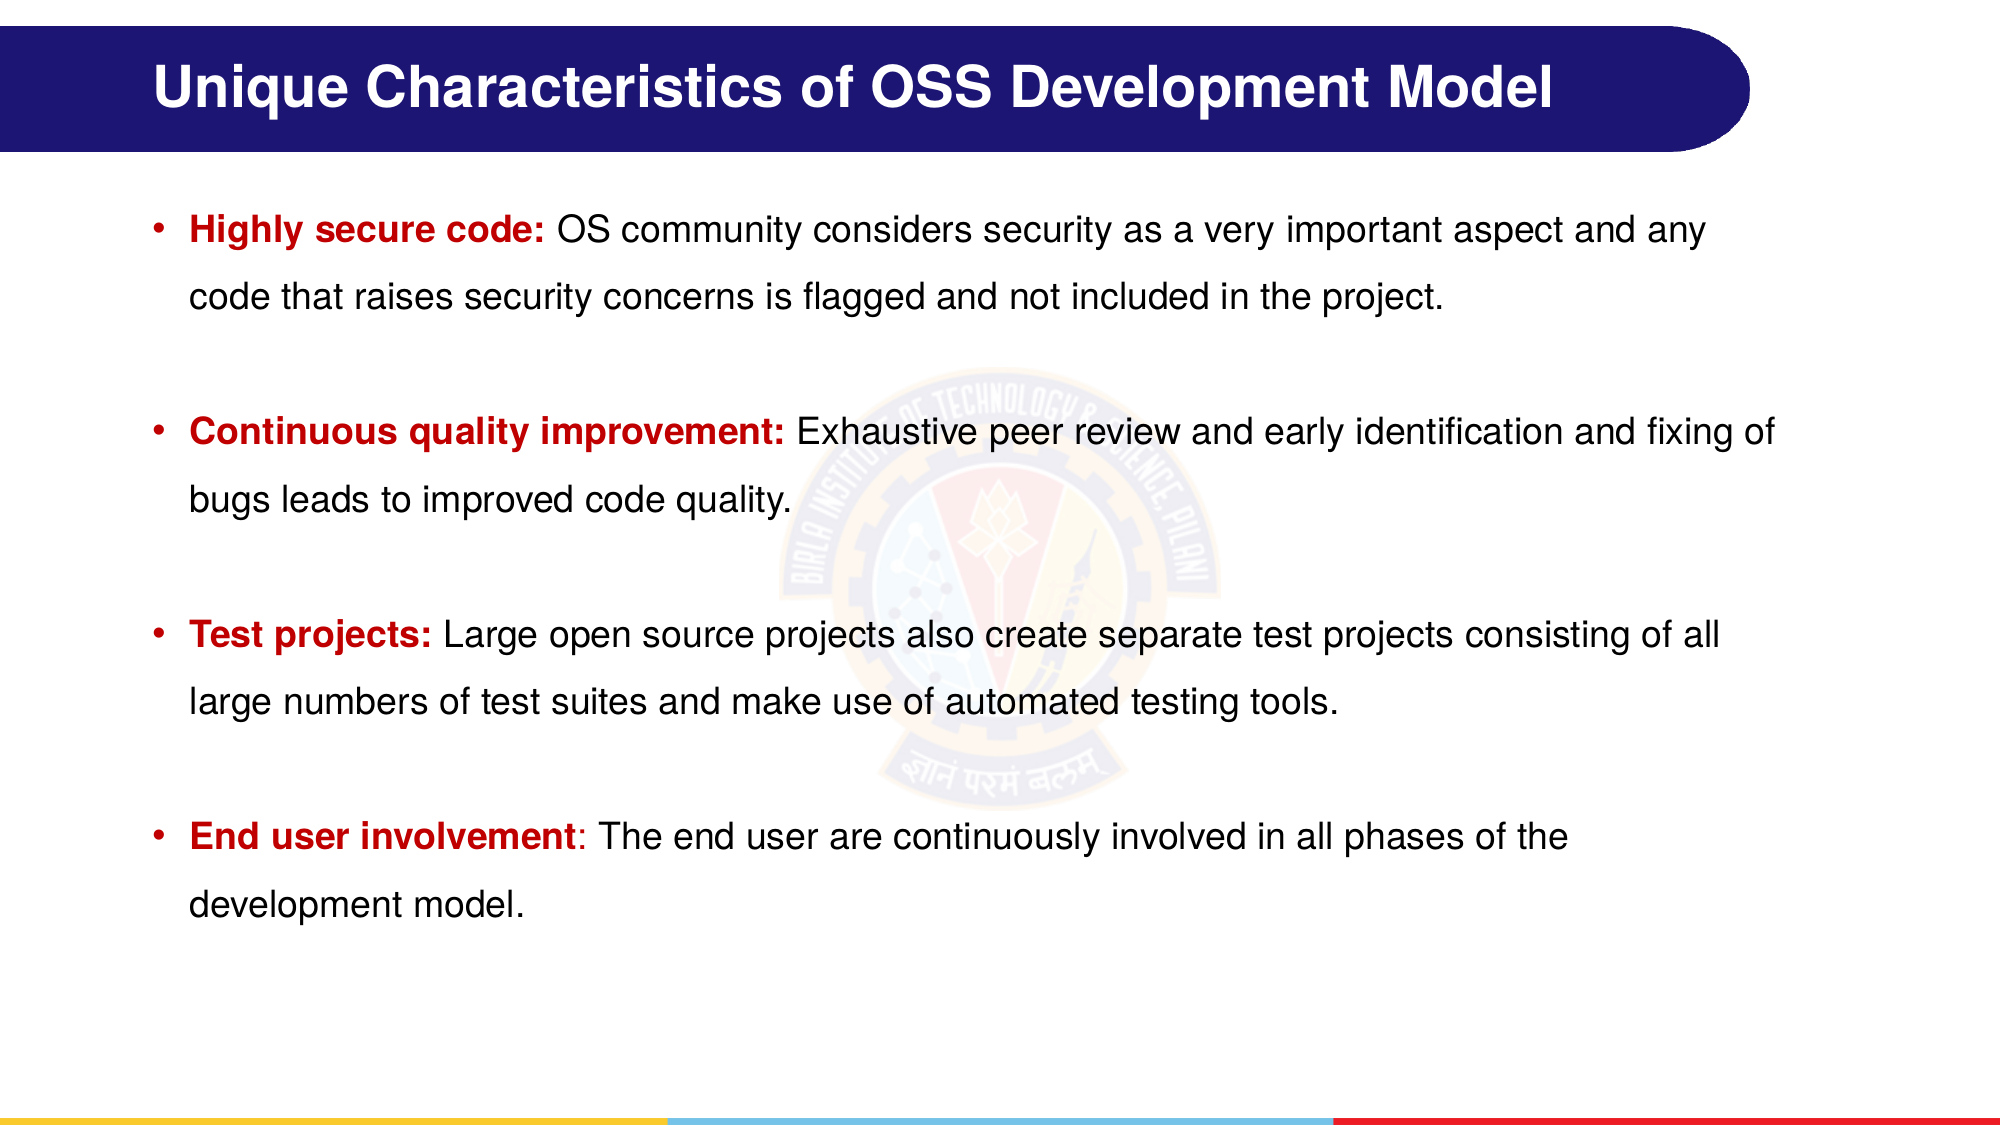

# Unique Characteristics of OSS Development Model
Highly secure code: OS community considers security as a very important aspect and any code that raises security concerns is flagged and not included in the project.

Continuous quality improvement: Exhaustive peer review and early identification and fixing of bugs leads to improved code quality.

Test projects: Large open source projects also create separate test projects consisting of all large numbers of test suites and make use of automated testing tools.

End user involvement: The end user are continuously involved in all phases of the development model.